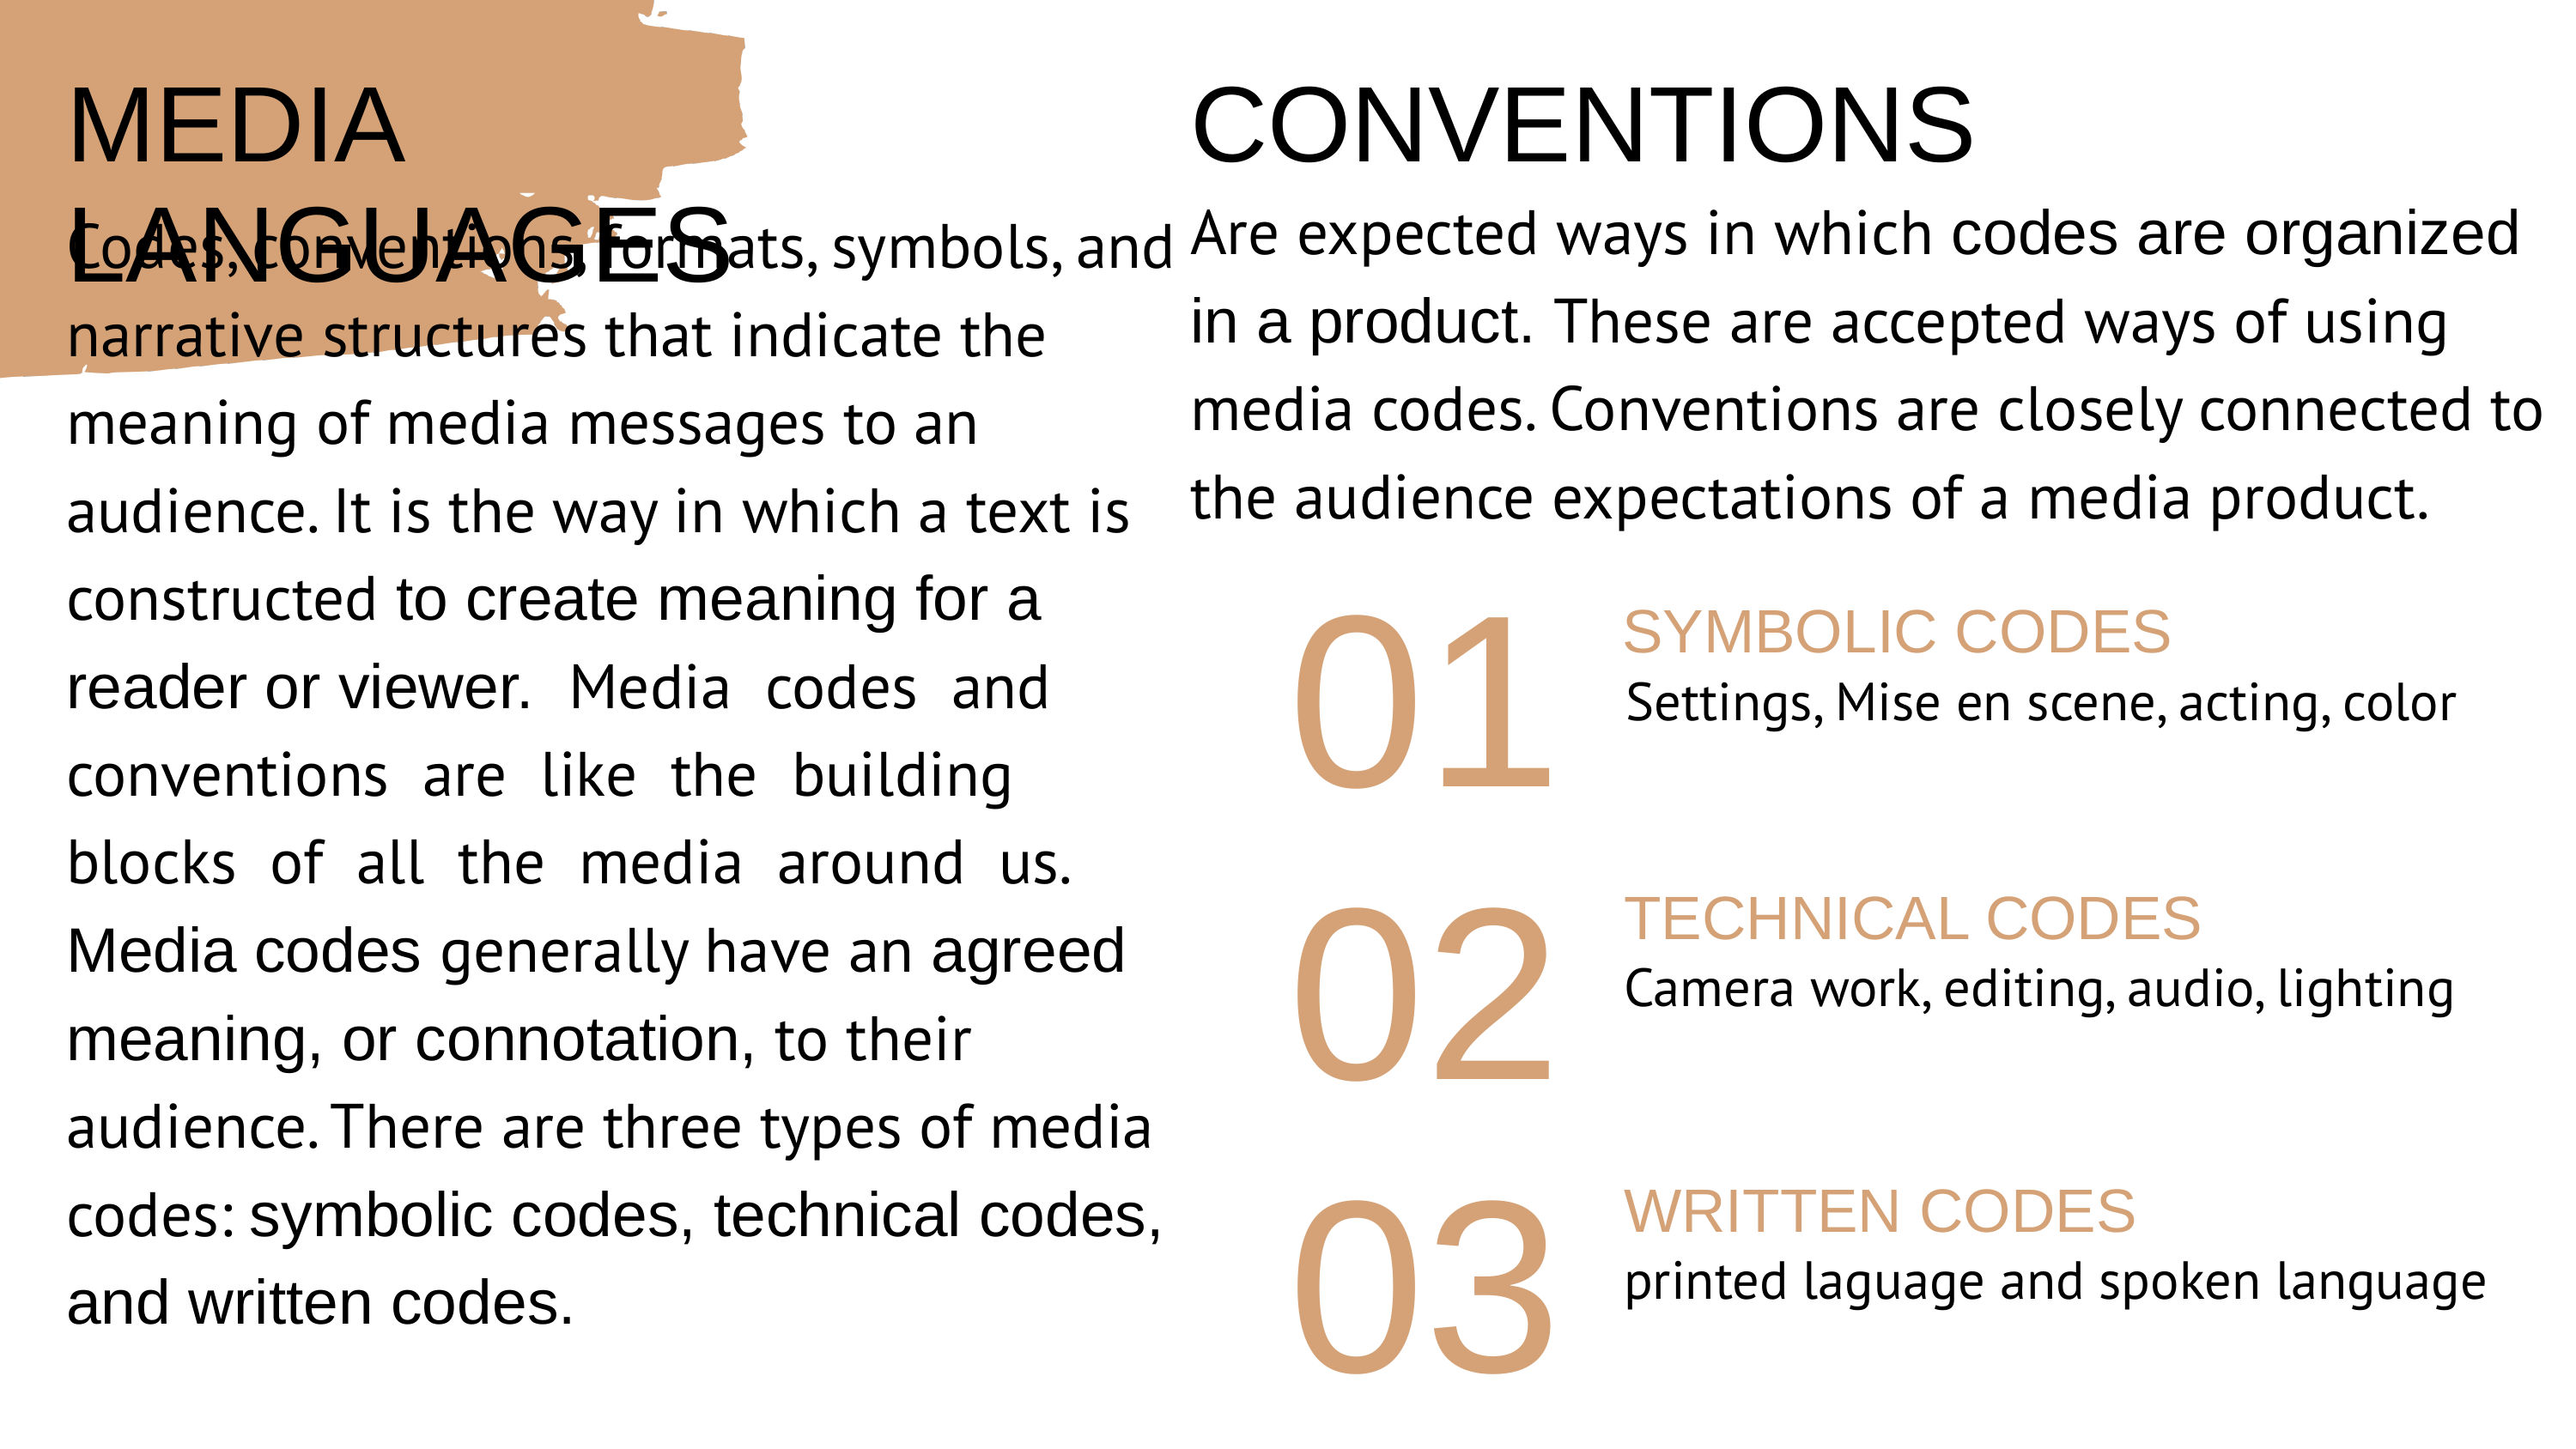

MEDIA LANGUAGES
Codes, conventions, formats, symbols, and narrative structures that indicate the meaning of media messages to an audience. It is the way in which a text is constructed to create meaning for a reader or viewer.  Media  codes  and  conventions  are  like  the  building  blocks  of  all  the  media  around  us.  Media codes generally have an agreed  meaning, or connotation, to their  audience. There are three types of media  codes: symbolic codes, technical codes, and written codes.

CONVENTIONS
Are expected ways in which codes are organized in a product. These are accepted ways of using
media codes. Conventions are closely connected to the audience expectations of a media product.

01
SYMBOLIC CODES
Settings, Mise en scene, acting, color
02
TECHNICAL CODES
Camera work, editing, audio, lighting
03
WRITTEN CODES
printed laguage and spoken language